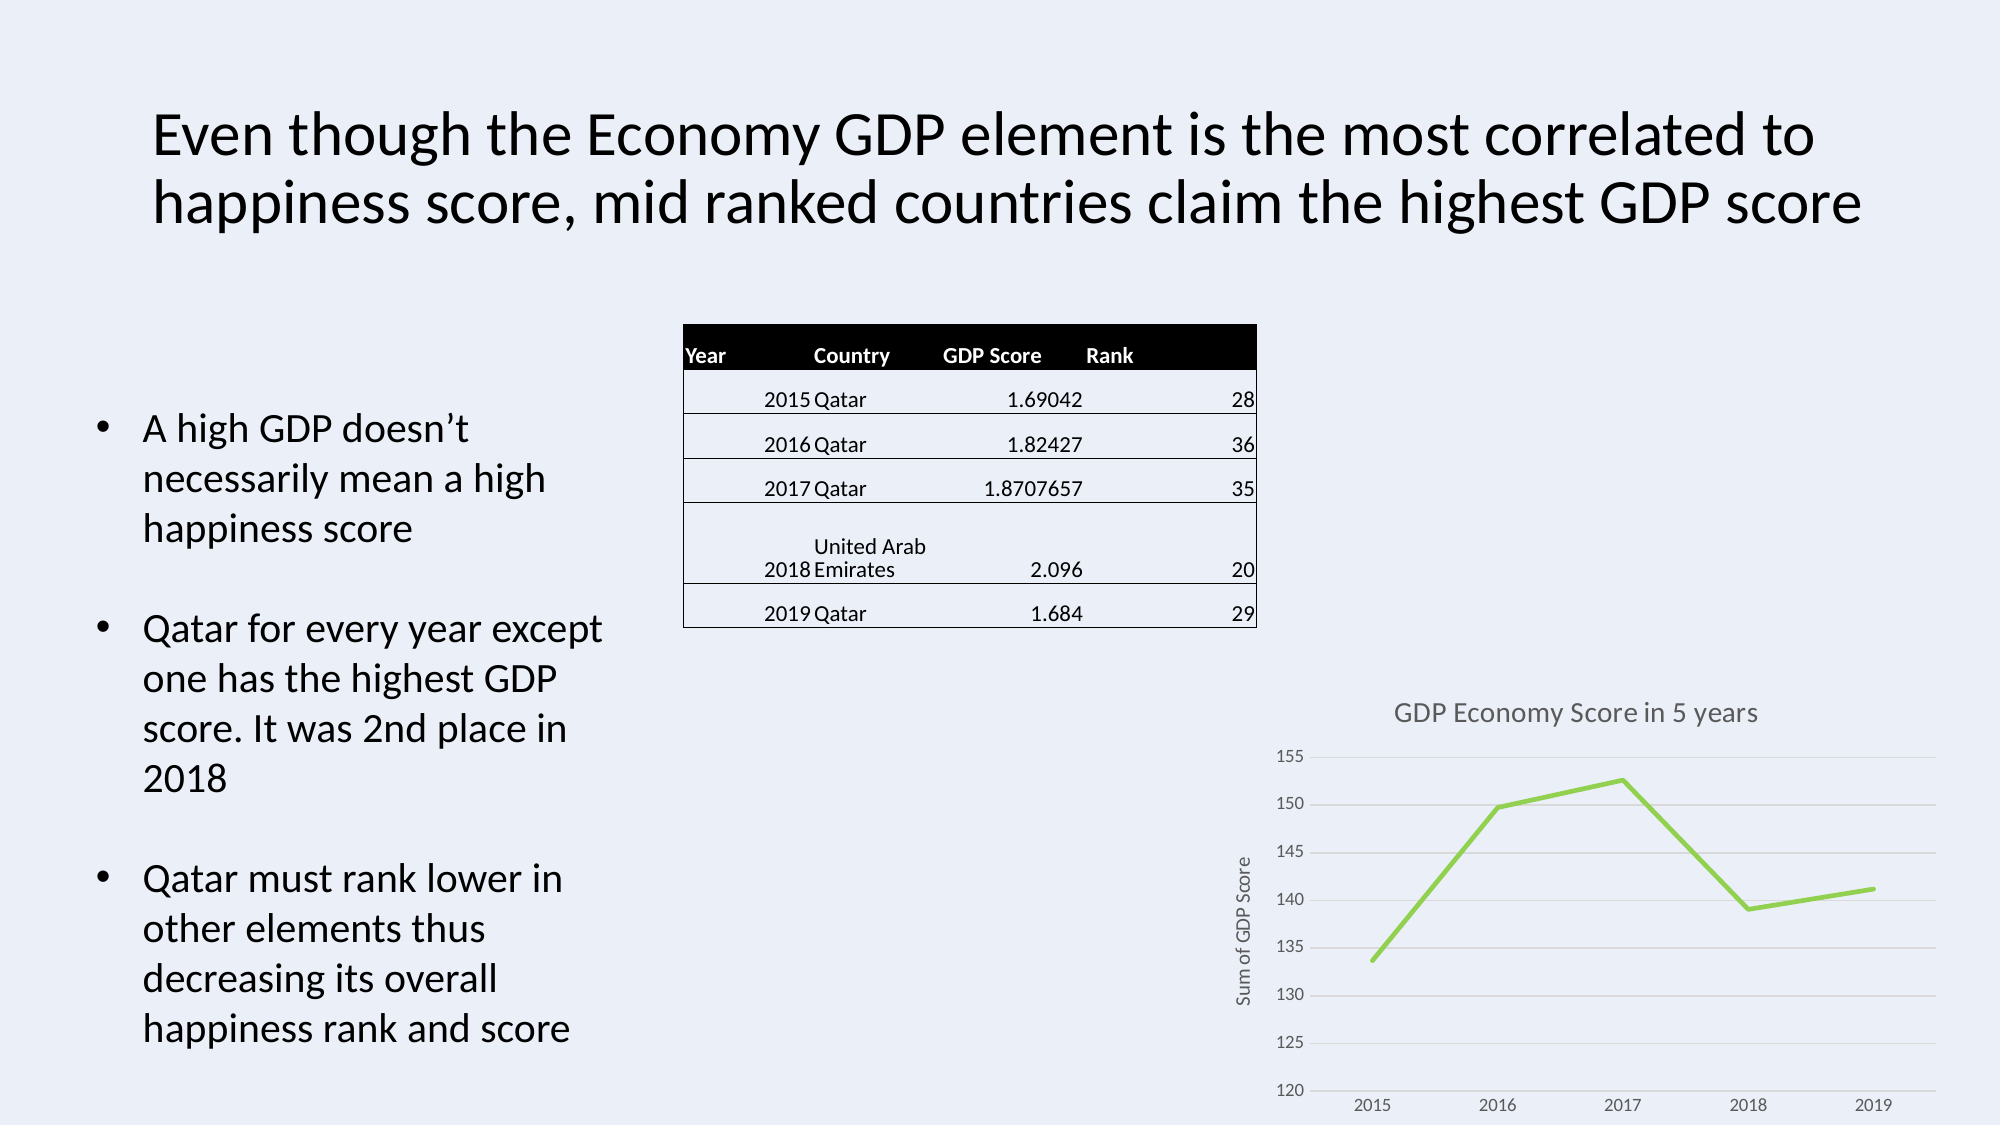

# Even though the Economy GDP element is the most correlated to happiness score, mid ranked countries claim the highest GDP score
| Year | Country | GDP Score | Rank |
| --- | --- | --- | --- |
| 2015 | Qatar | 1.69042 | 28 |
| 2016 | Qatar | 1.82427 | 36 |
| 2017 | Qatar | 1.8707657 | 35 |
| 2018 | United Arab Emirates | 2.096 | 20 |
| 2019 | Qatar | 1.684 | 29 |
A high GDP doesn’t necessarily mean a high happiness score

Qatar for every year except one has the highest GDP score. It was 2nd place in 2018

Qatar must rank lower in other elements thus decreasing its overall happiness rank and score

### Chart: GDP Economy Score in 5 years

| Category | SUM |
|---|---|
| 2015 | 133.6896799999999 |
| 2016 | 149.75913 |
| 2017 | 152.63132129600007 |
| 2018 | 139.06600000000003 |
| 2019 | 141.20300000000003 |